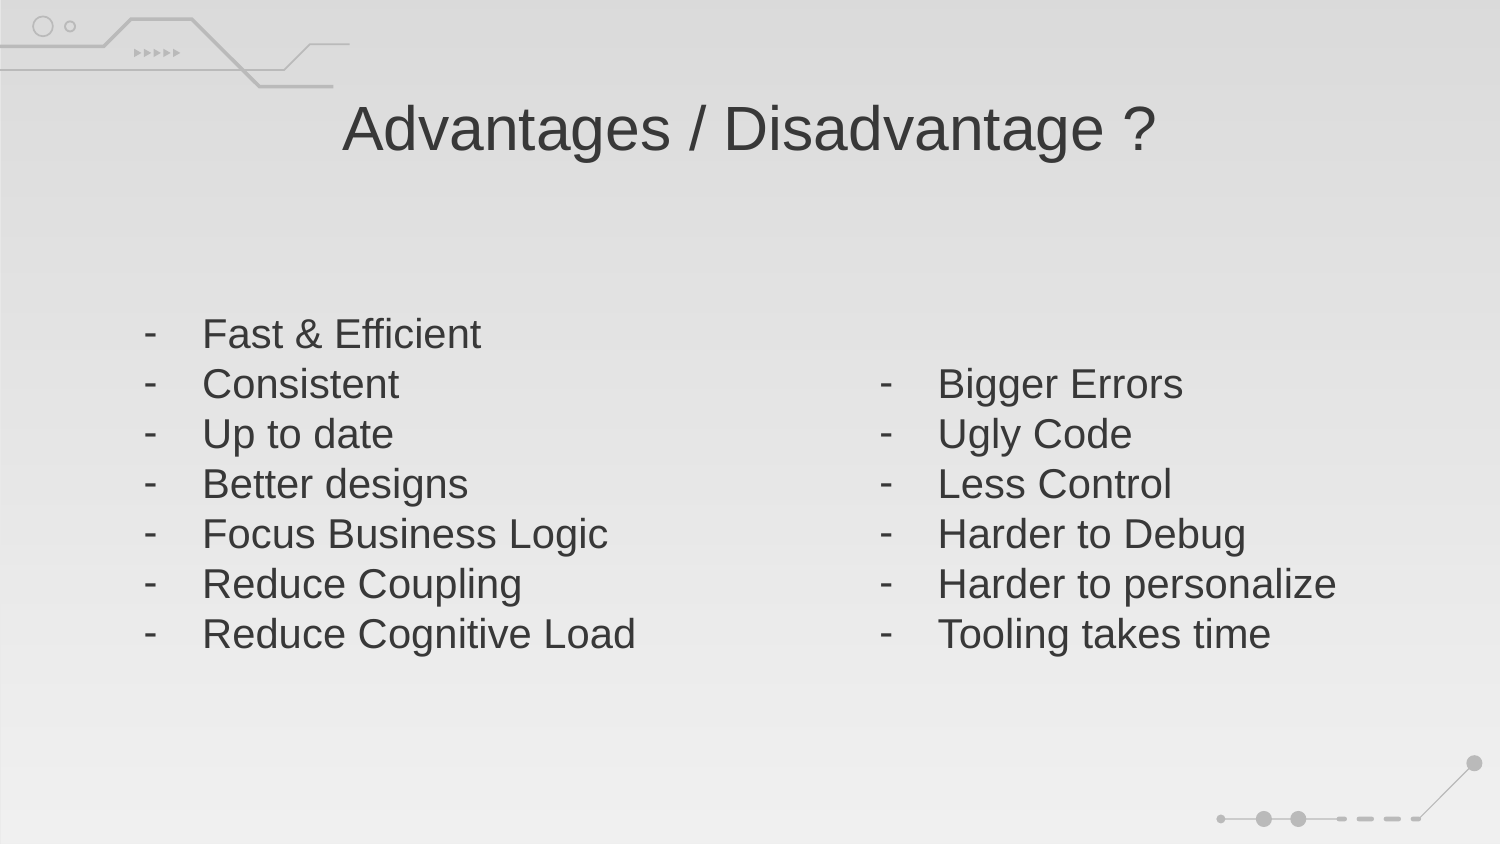

# Advantages / Disadvantage ?
Fast & Efficient
Consistent
Up to date
Better designs
Focus Business Logic
Reduce Coupling
Reduce Cognitive Load

Bigger Errors
Ugly Code
Less Control
Harder to Debug
Harder to personalize
Tooling takes time